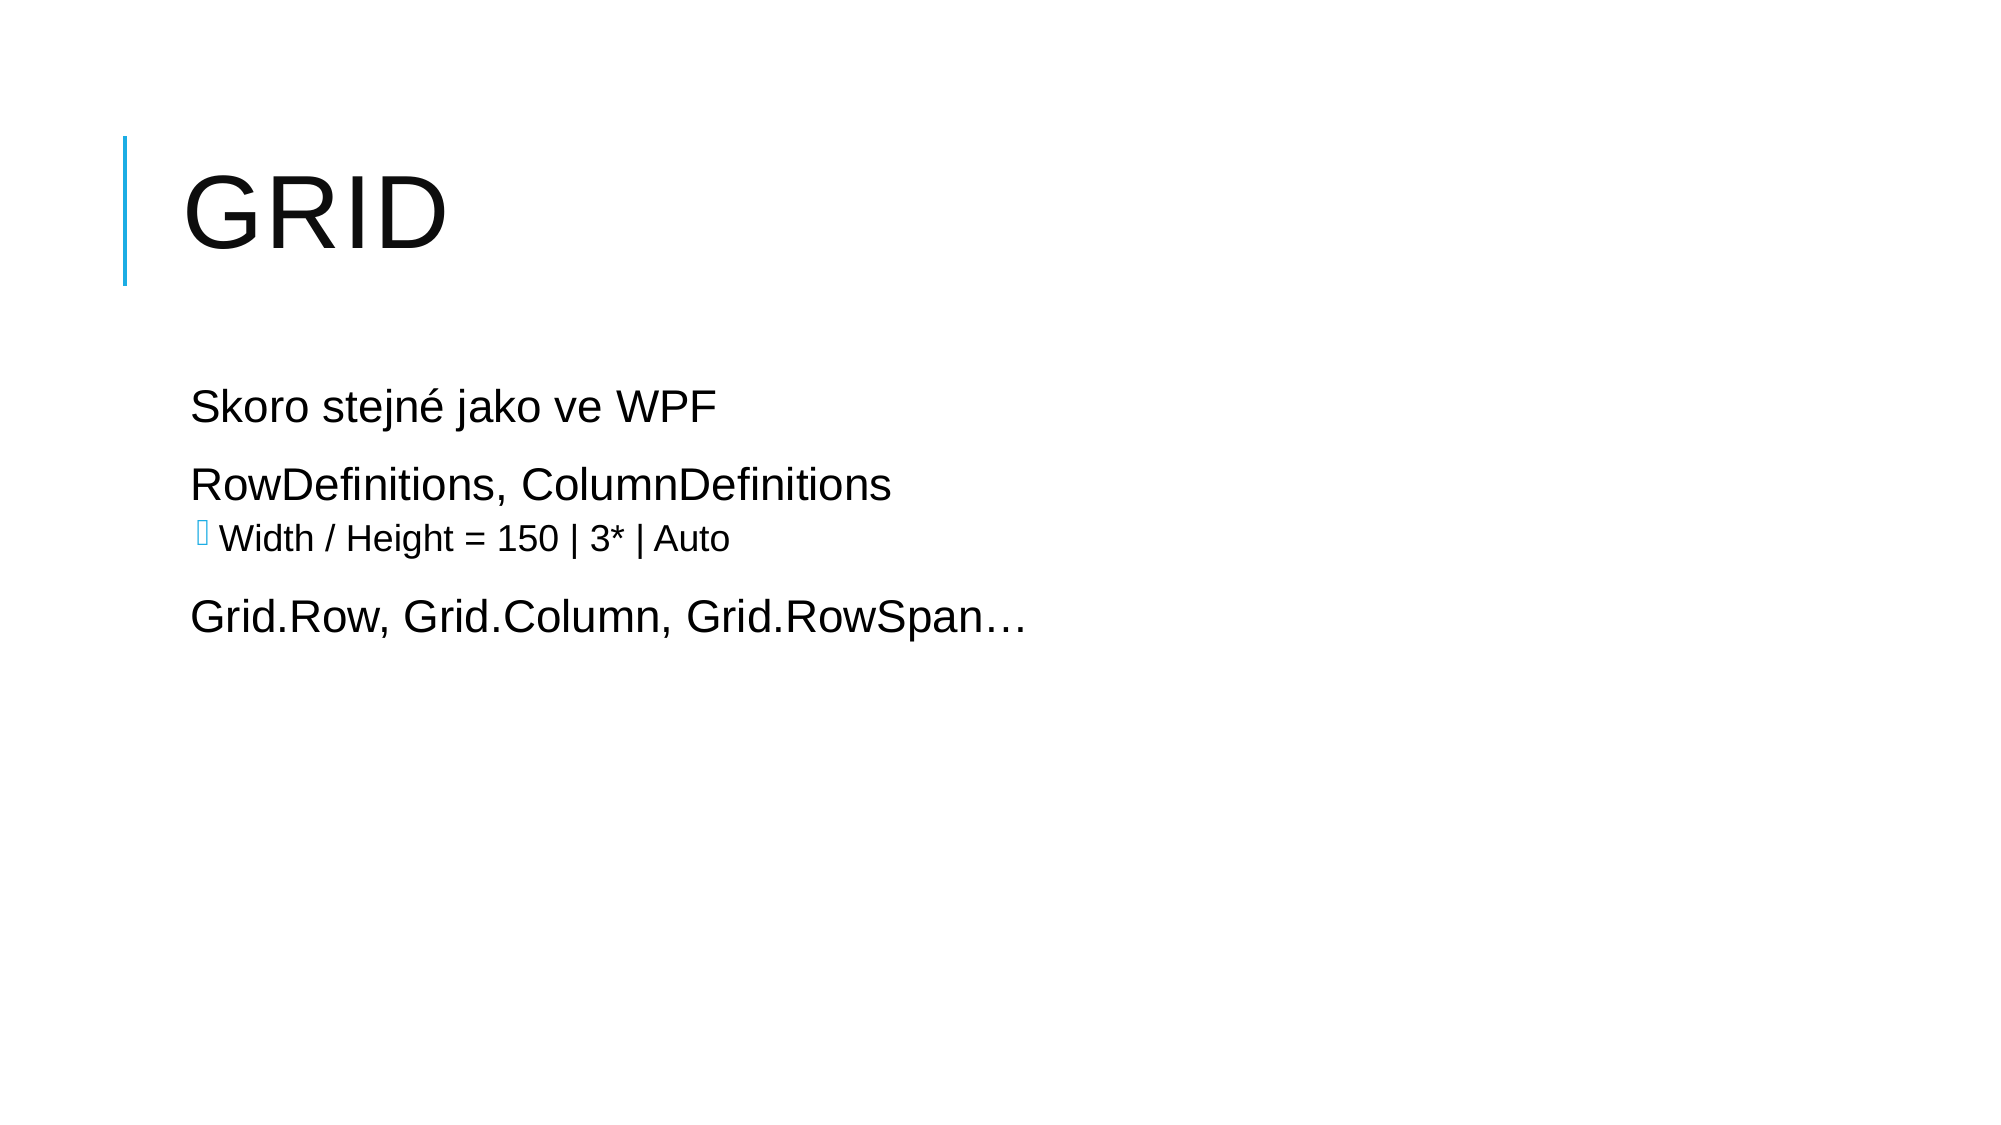

# Grid
Skoro stejné jako ve WPF
RowDefinitions, ColumnDefinitions
Width / Height = 150 | 3* | Auto
Grid.Row, Grid.Column, Grid.RowSpan…